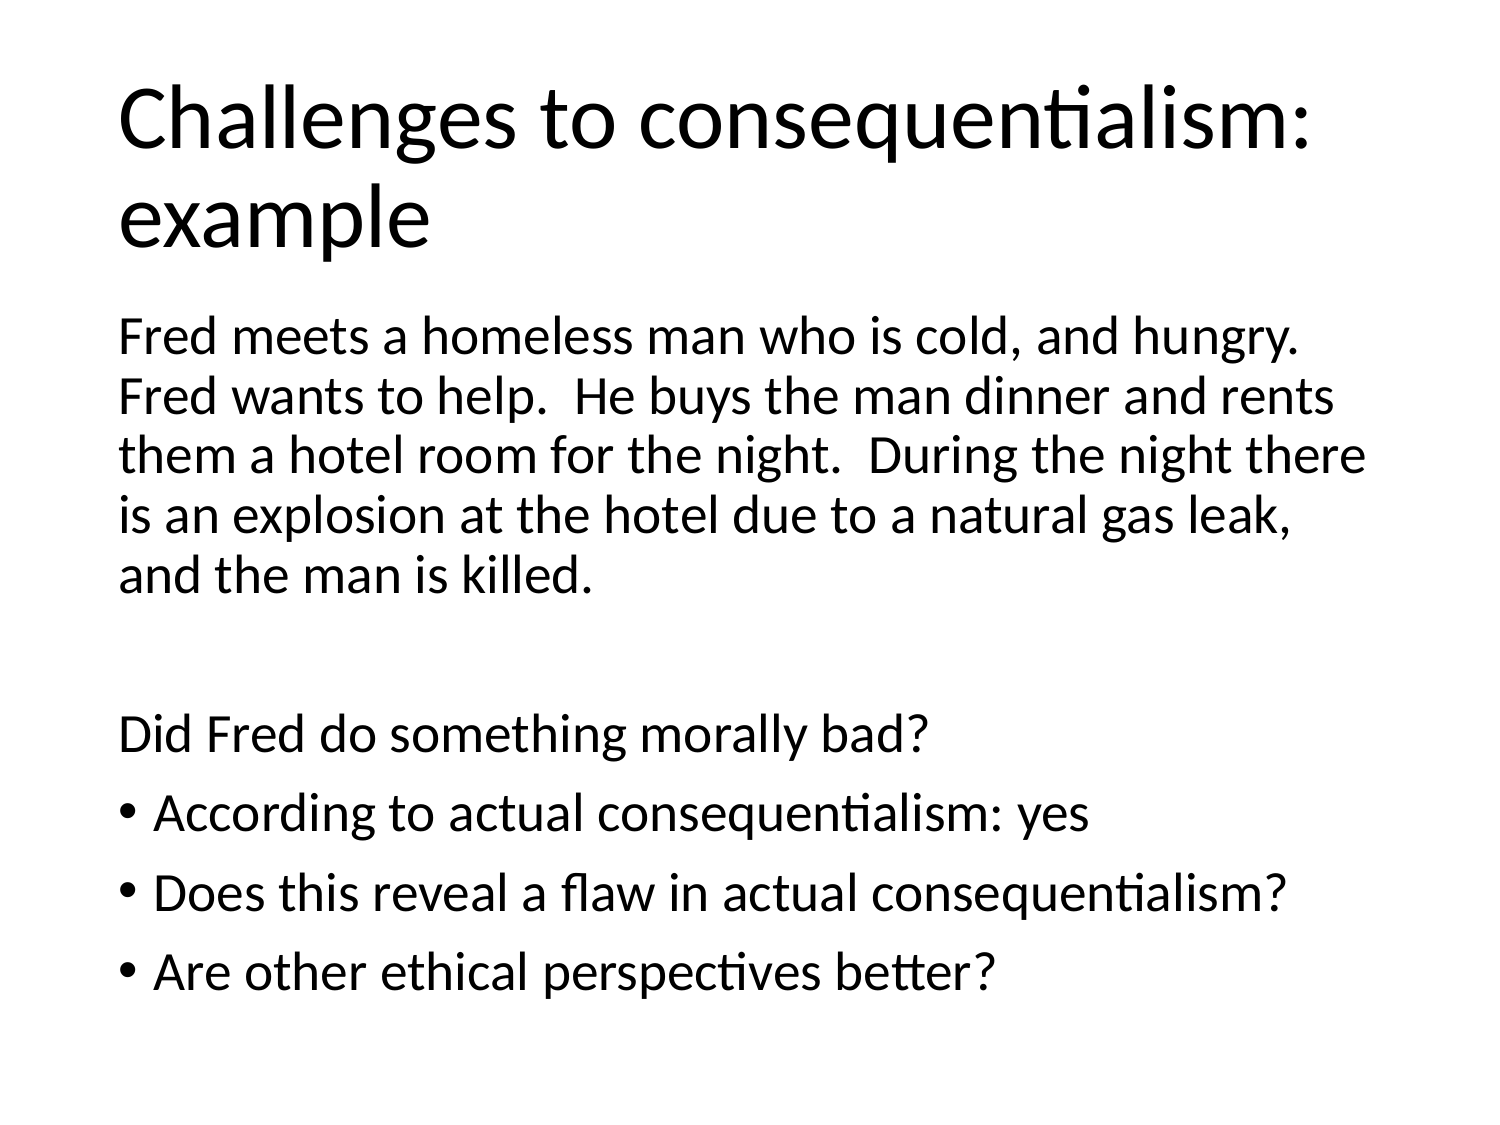

# Challenges to consequentialism: example
Fred meets a homeless man who is cold, and hungry.  Fred wants to help.  He buys the man dinner and rents them a hotel room for the night.  During the night there is an explosion at the hotel due to a natural gas leak, and the man is killed.

Did Fred do something morally bad?
According to actual consequentialism: yes
Does this reveal a flaw in actual consequentialism?
Are other ethical perspectives better?